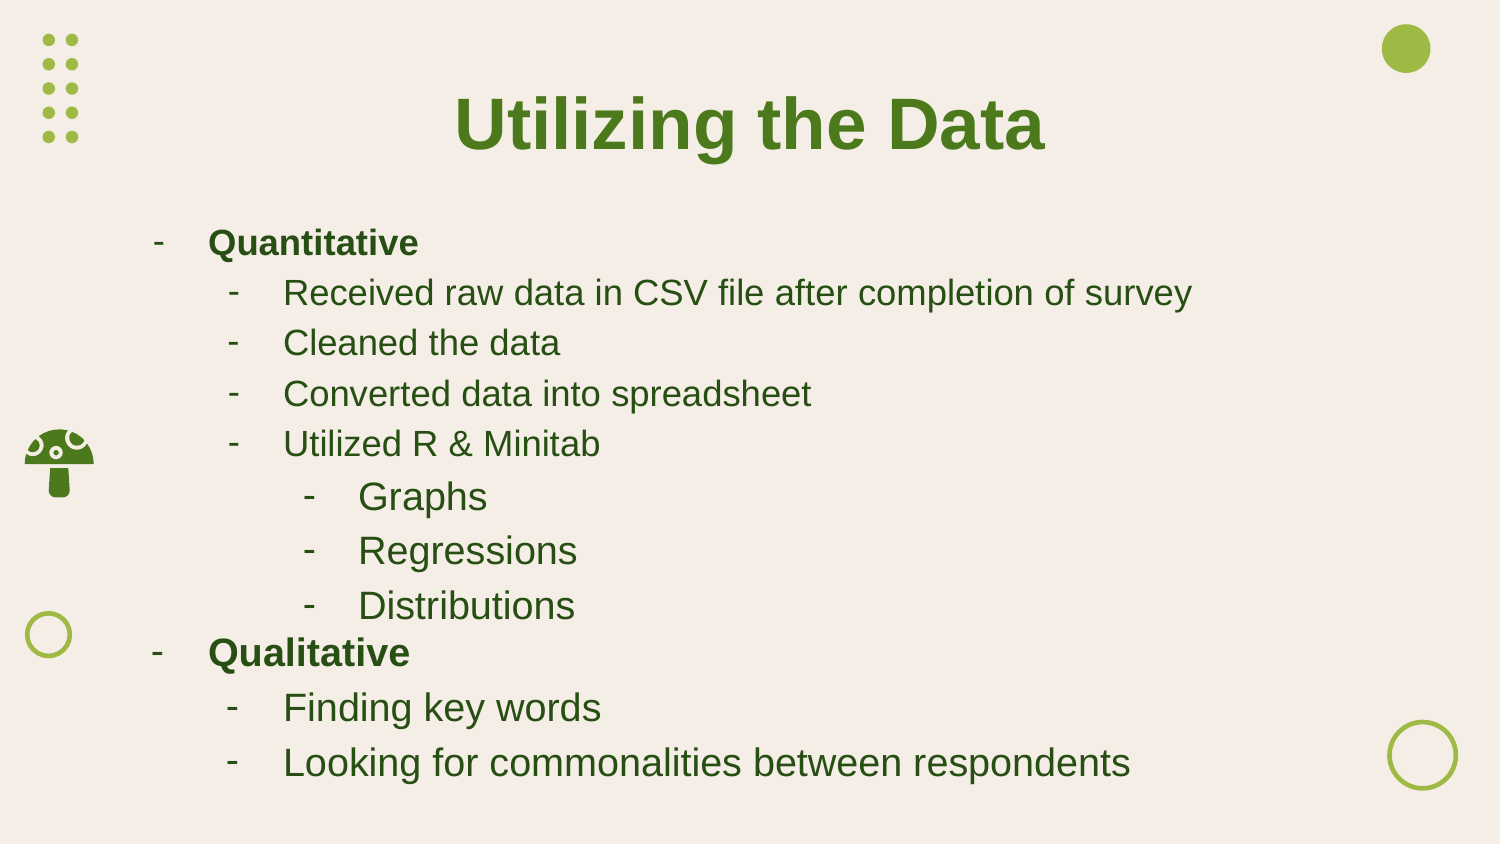

# Utilizing the Data
Quantitative
Received raw data in CSV file after completion of survey
Cleaned the data
Converted data into spreadsheet
Utilized R & Minitab
Graphs
Regressions
Distributions
Qualitative
Finding key words
Looking for commonalities between respondents